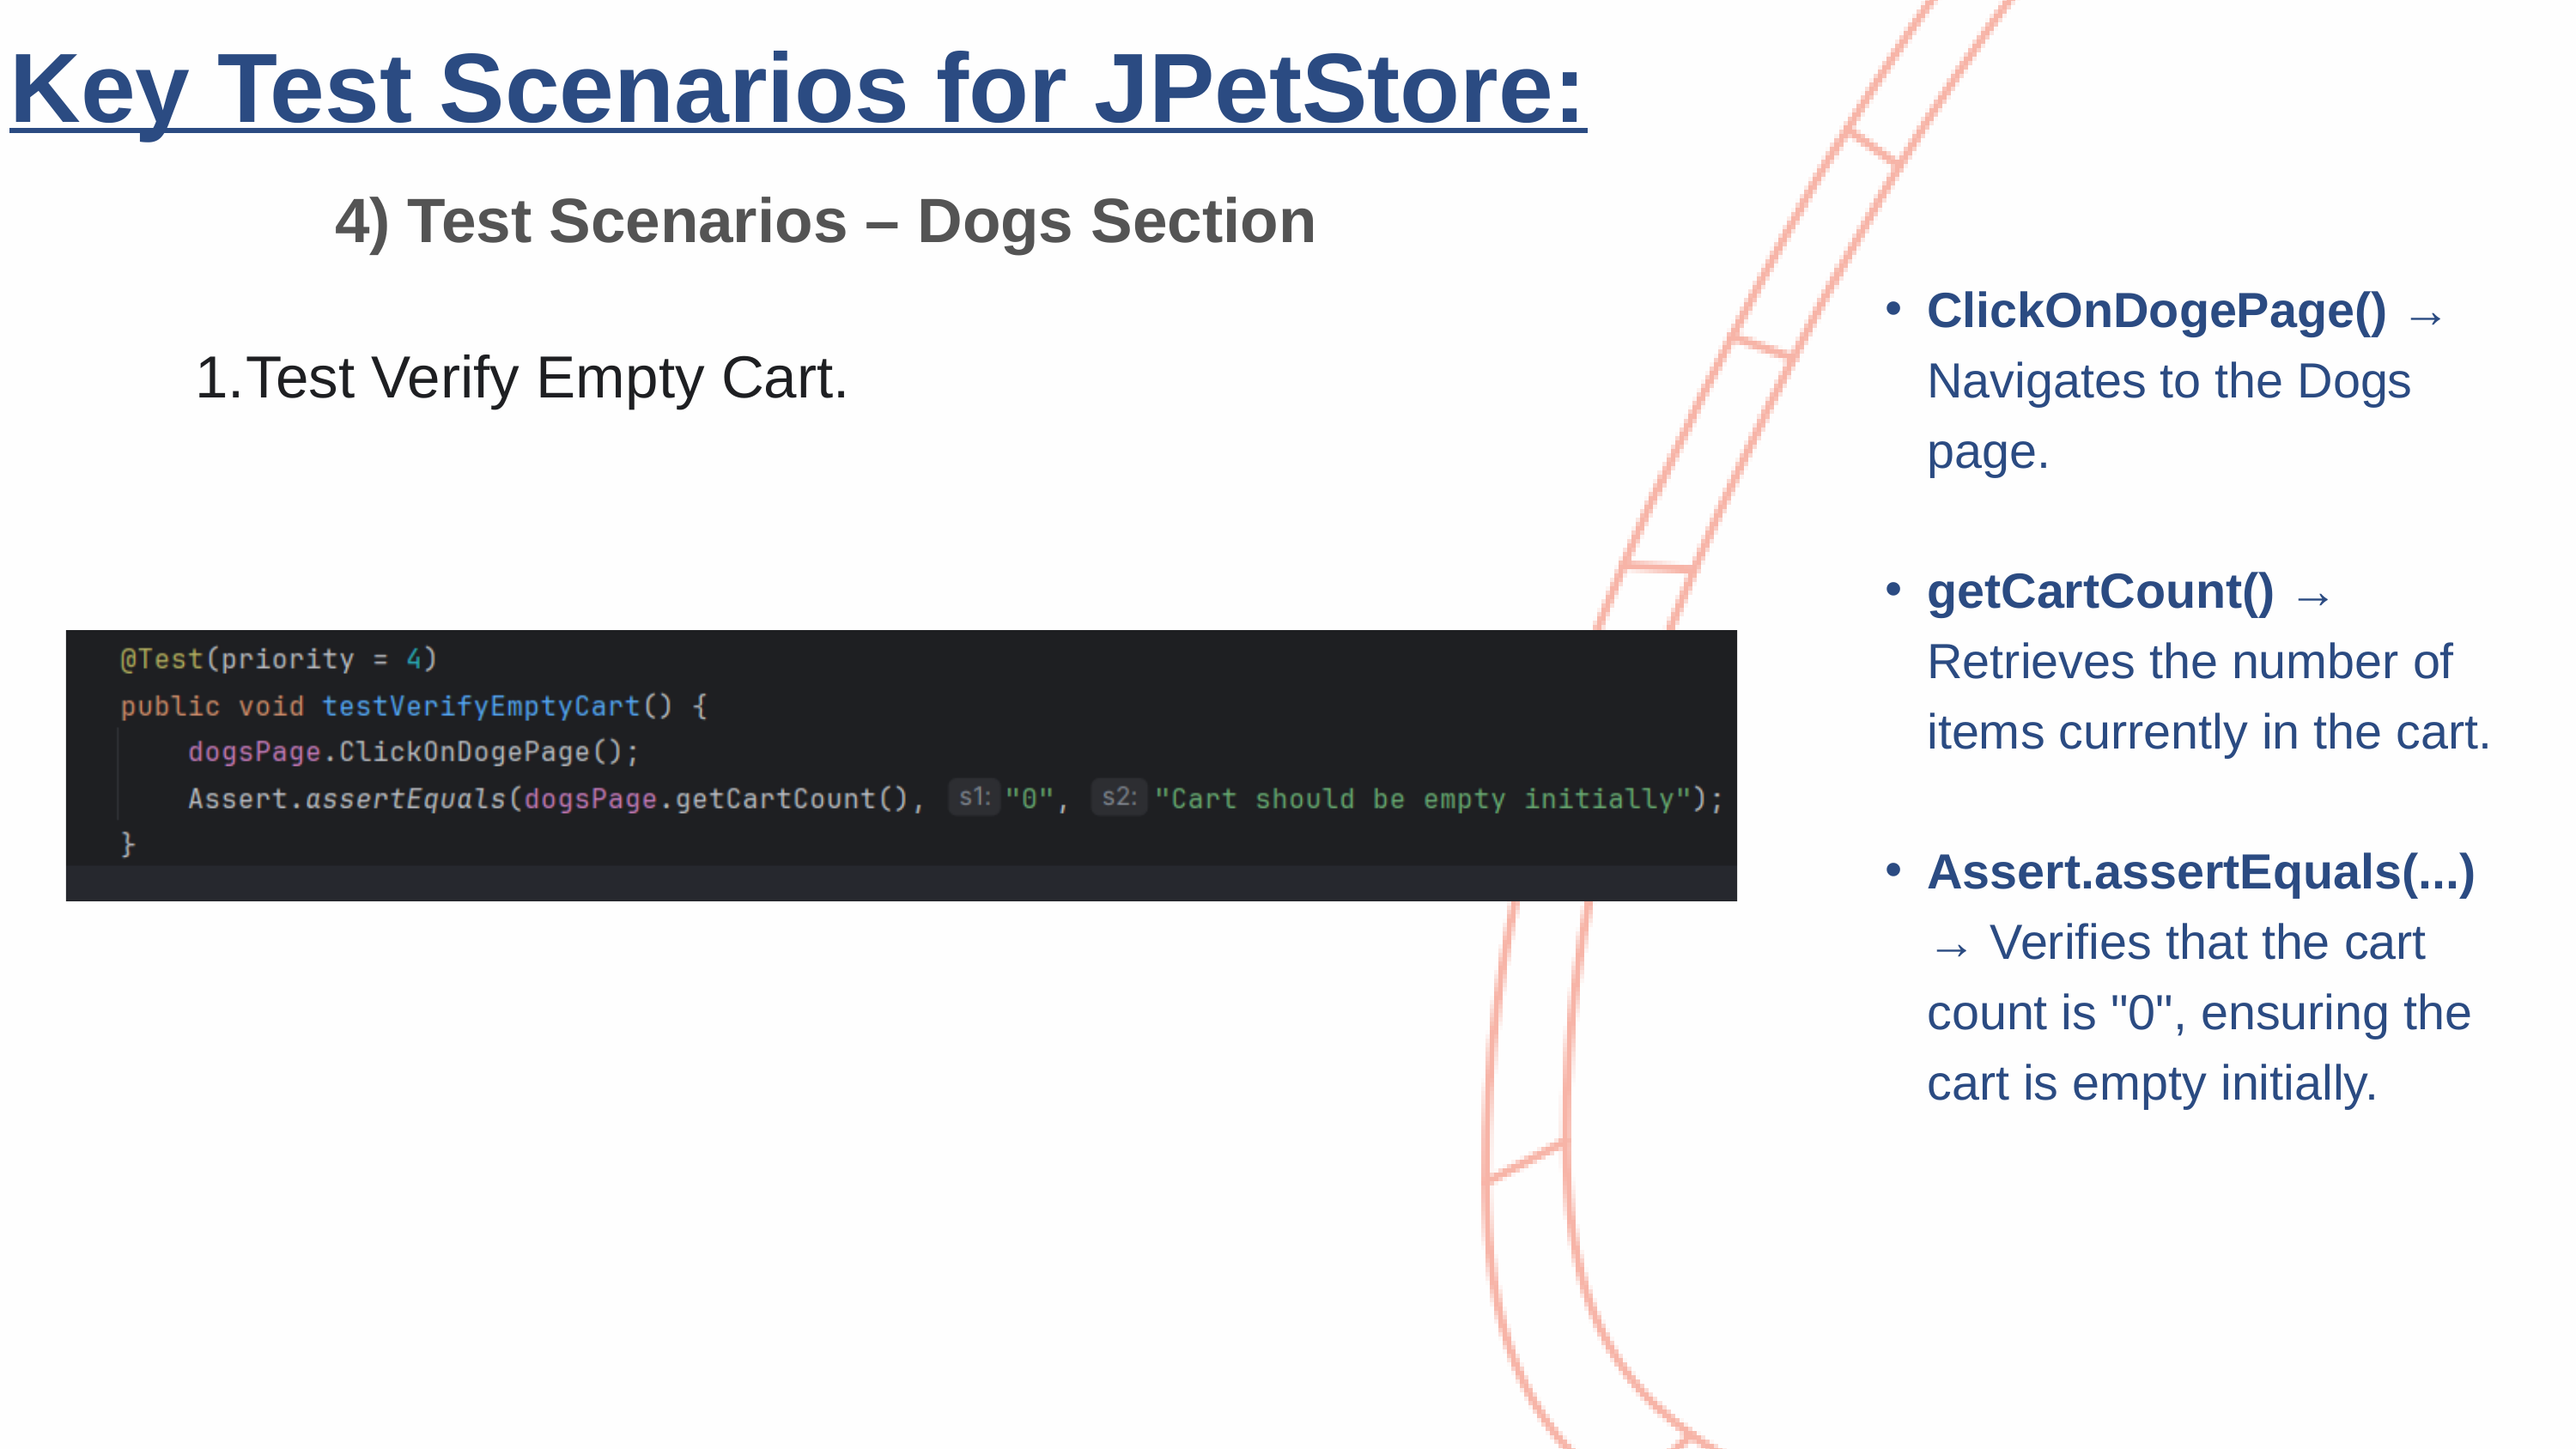

Key Test Scenarios for JPetStore:
4) Test Scenarios – Dogs Section
ClickOnDogePage() → Navigates to the Dogs page.

getCartCount() → Retrieves the number of items currently in the cart.

Assert.assertEquals(...) → Verifies that the cart count is "0", ensuring the cart is empty initially.

Test Verify Empty Cart.